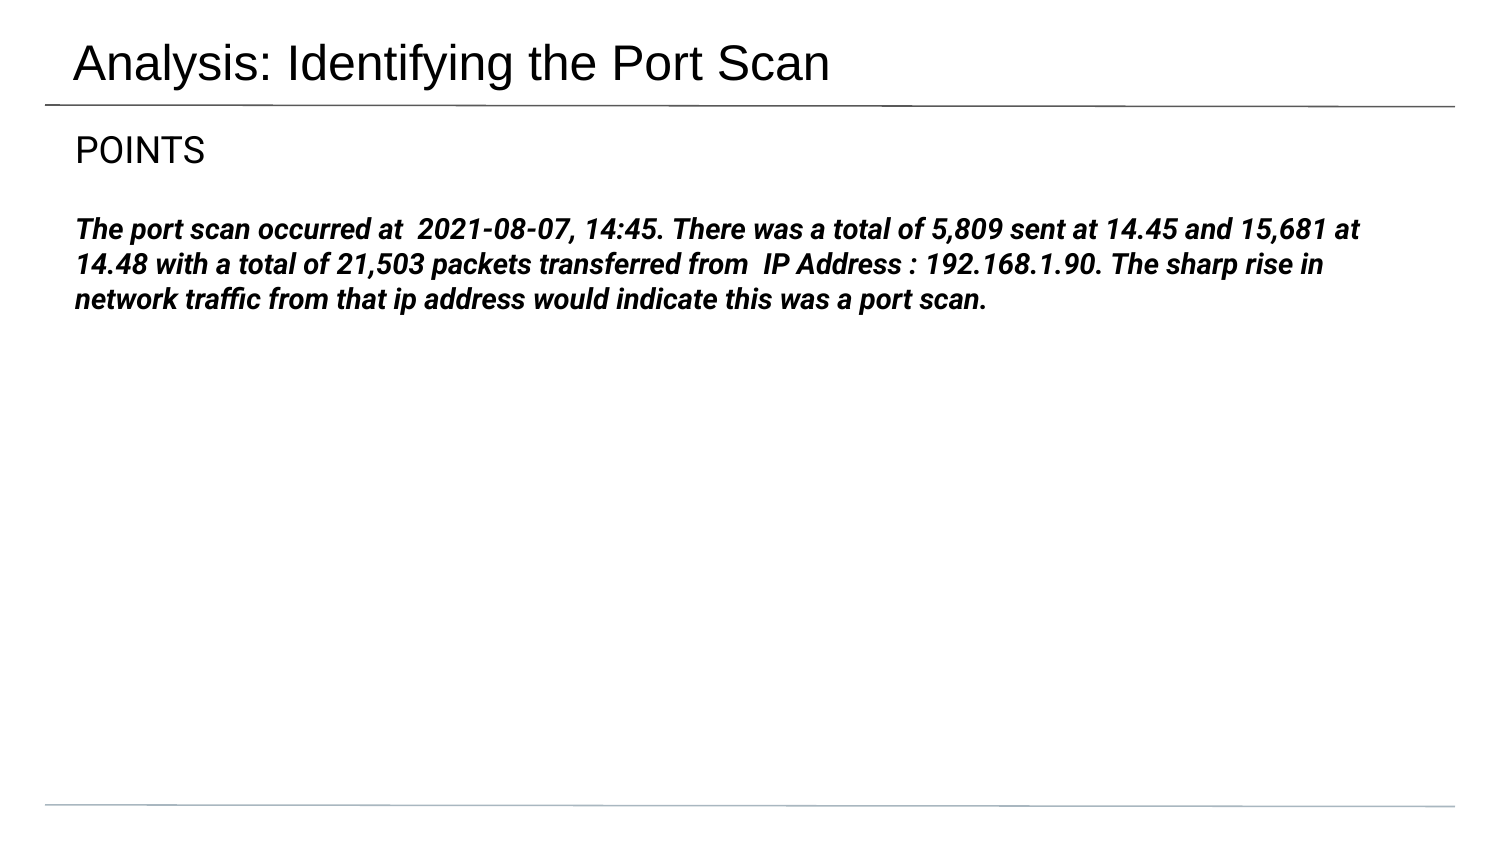

# Analysis: Identifying the Port Scan
POINTS
The port scan occurred at  2021-08-07, 14:45. There was a total of 5,809 sent at 14.45 and 15,681 at 14.48 with a total of 21,503 packets transferred from  IP Address : 192.168.1.90. The sharp rise in network traffic from that ip address would indicate this was a port scan.